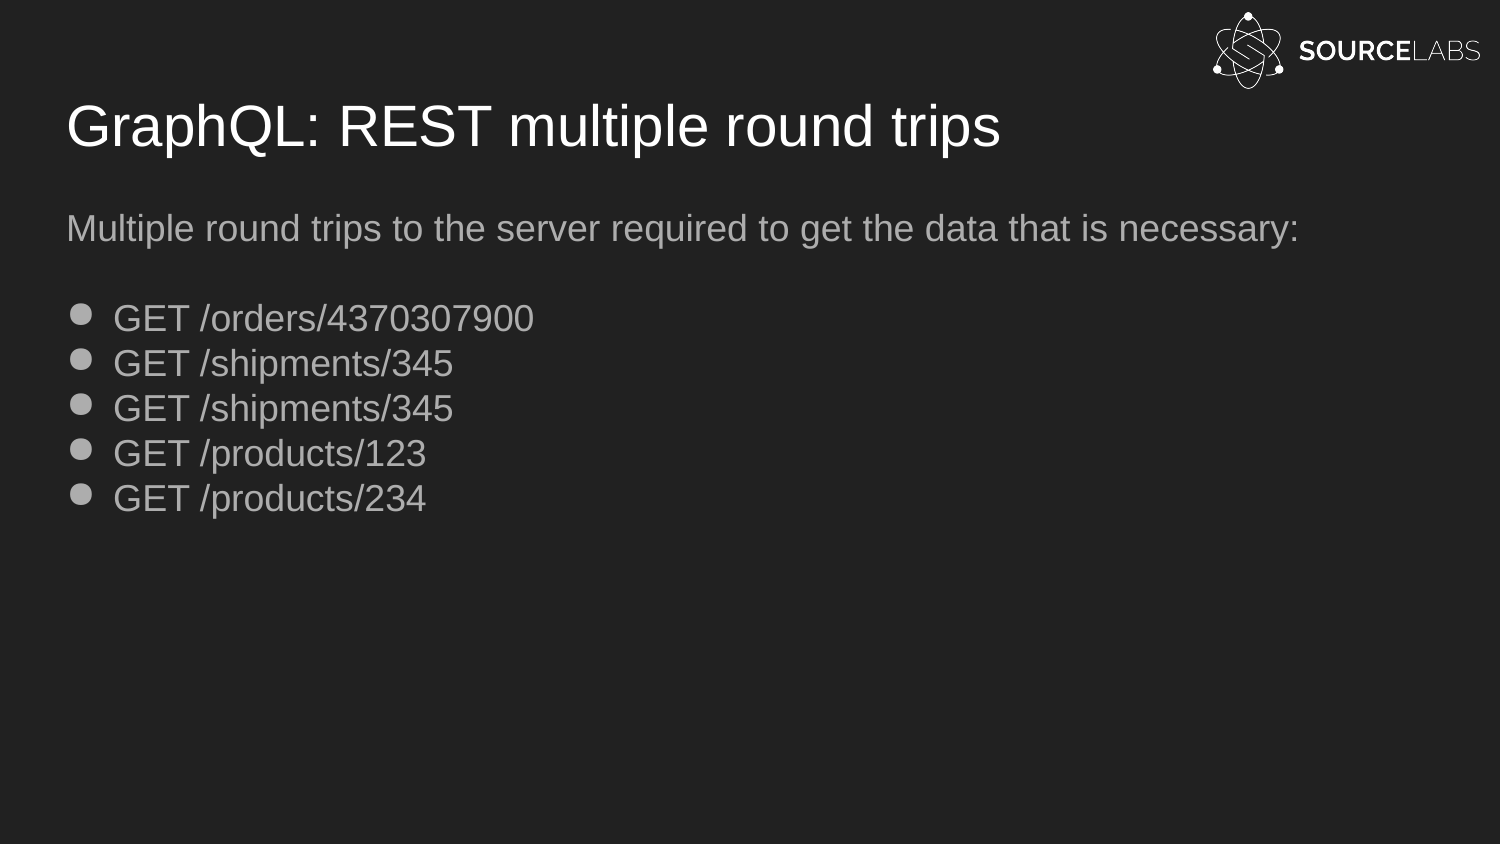

# GraphQL: REST multiple round trips
Multiple round trips to the server required to get the data that is necessary:

GET /orders/4370307900
GET /shipments/345
GET /shipments/345
GET /products/123
GET /products/234